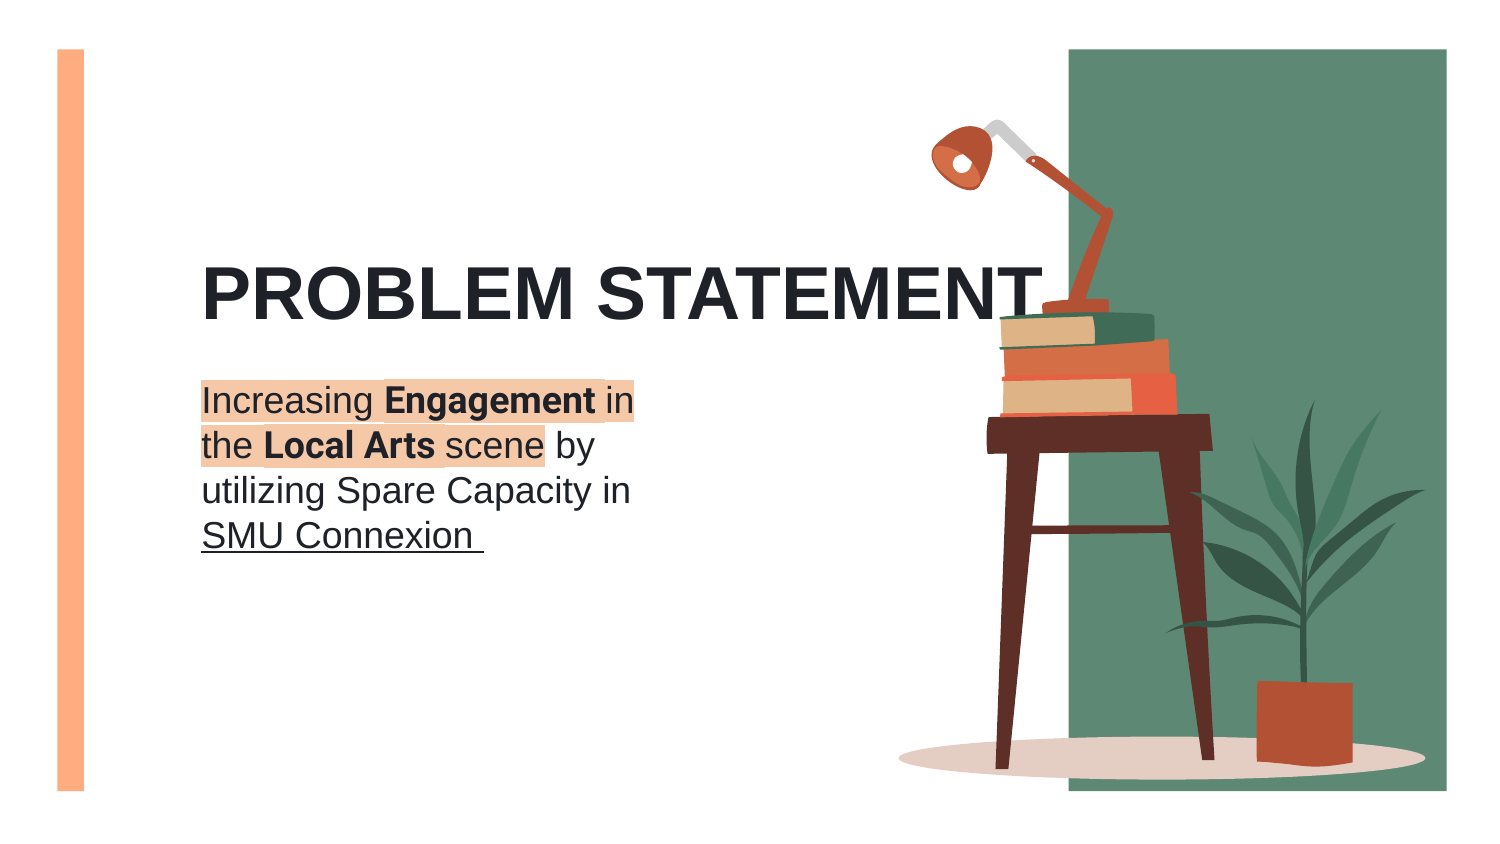

# PROBLEM STATEMENT

Increasing Engagement in the Local Arts scene by utilizing Spare Capacity in SMU Connexion